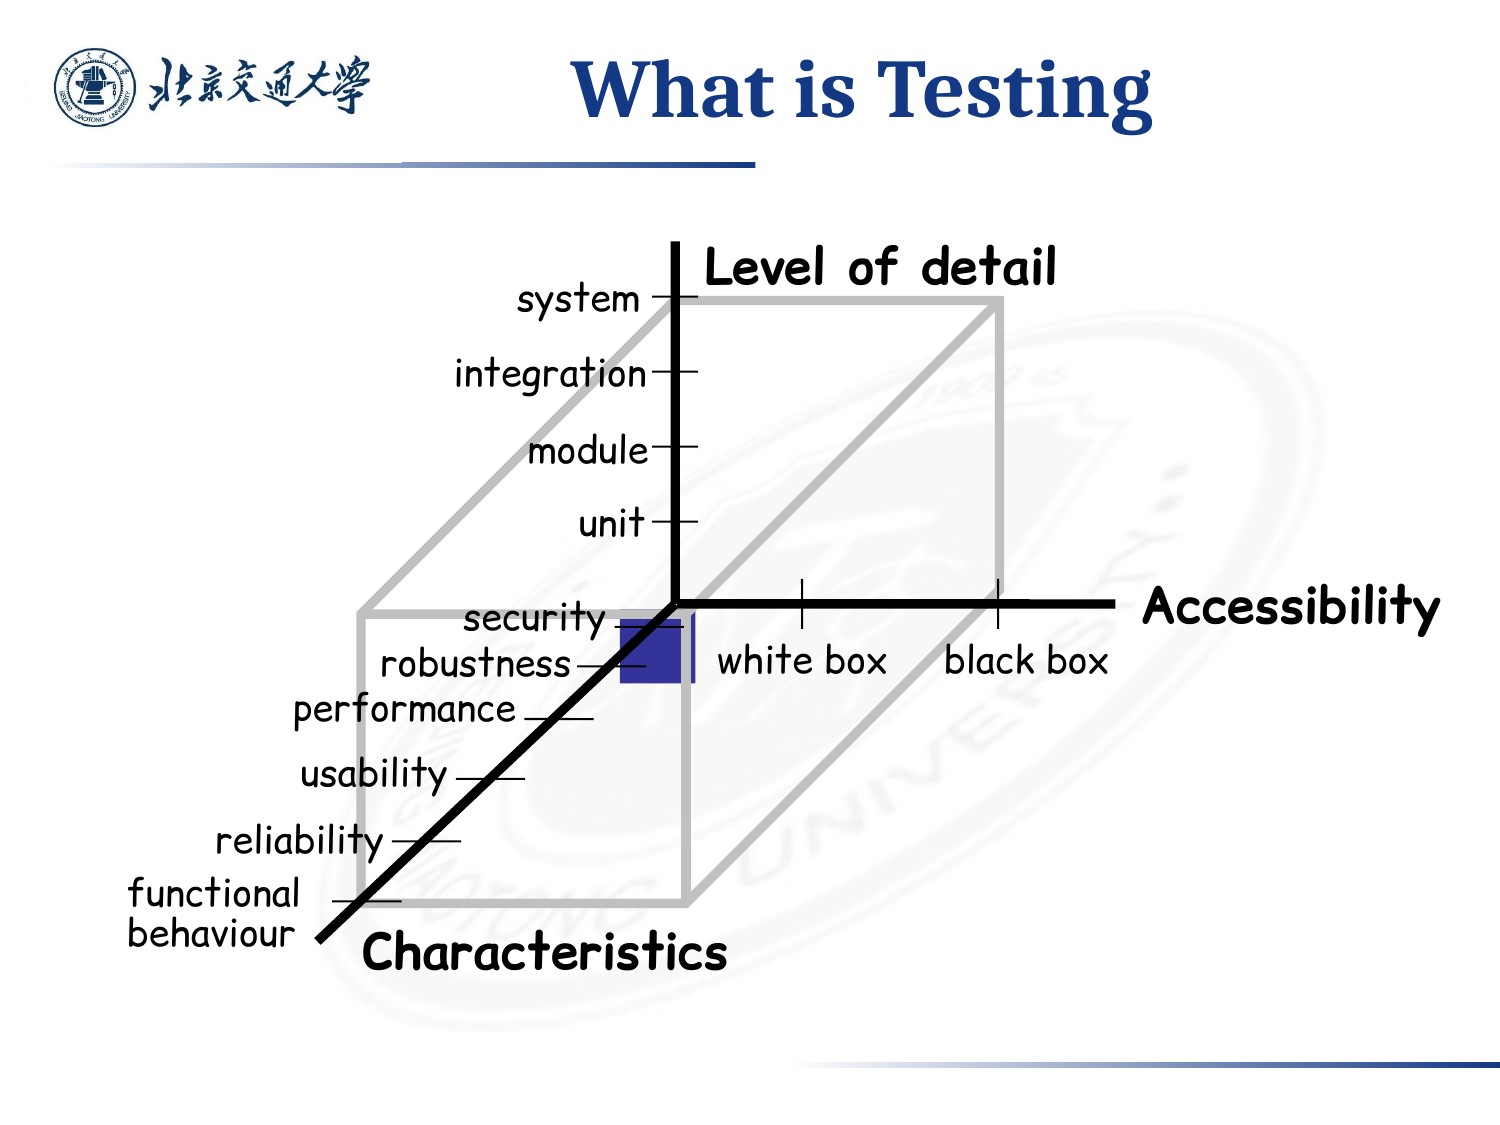

# What is Testing
Level of detail

system

integration

module

unit

Accessibility

security

white box
black box
robustness

performance

usability

reliability

functional behaviour

Characteristics